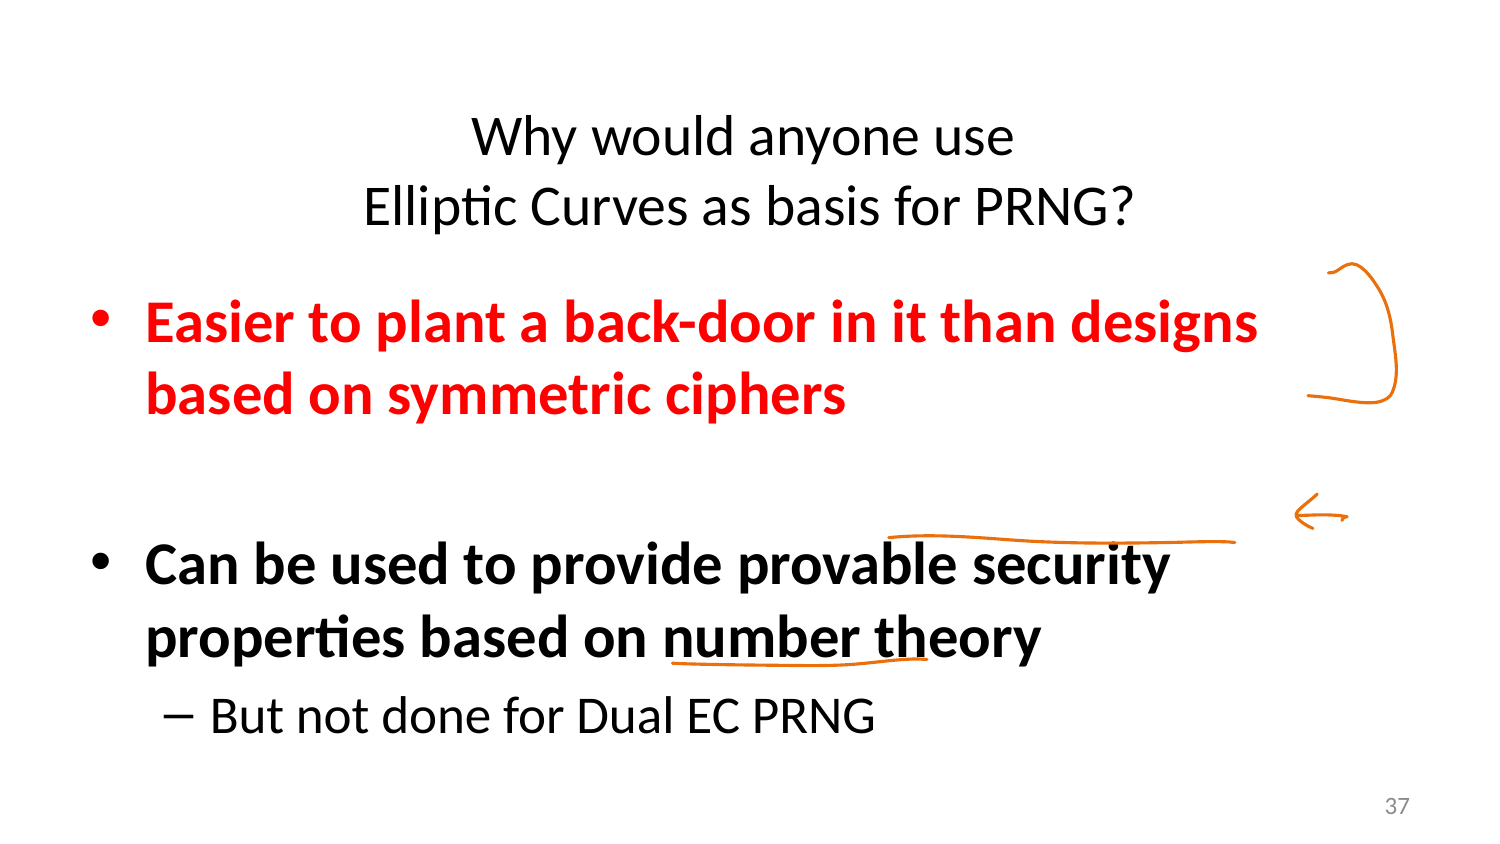

# Why would anyone use Elliptic Curves as basis for PRNG?

Easier to plant a back-door in it than designs based on symmetric ciphers

Can be used to provide provable security properties based on number theory
But not done for Dual EC PRNG

37